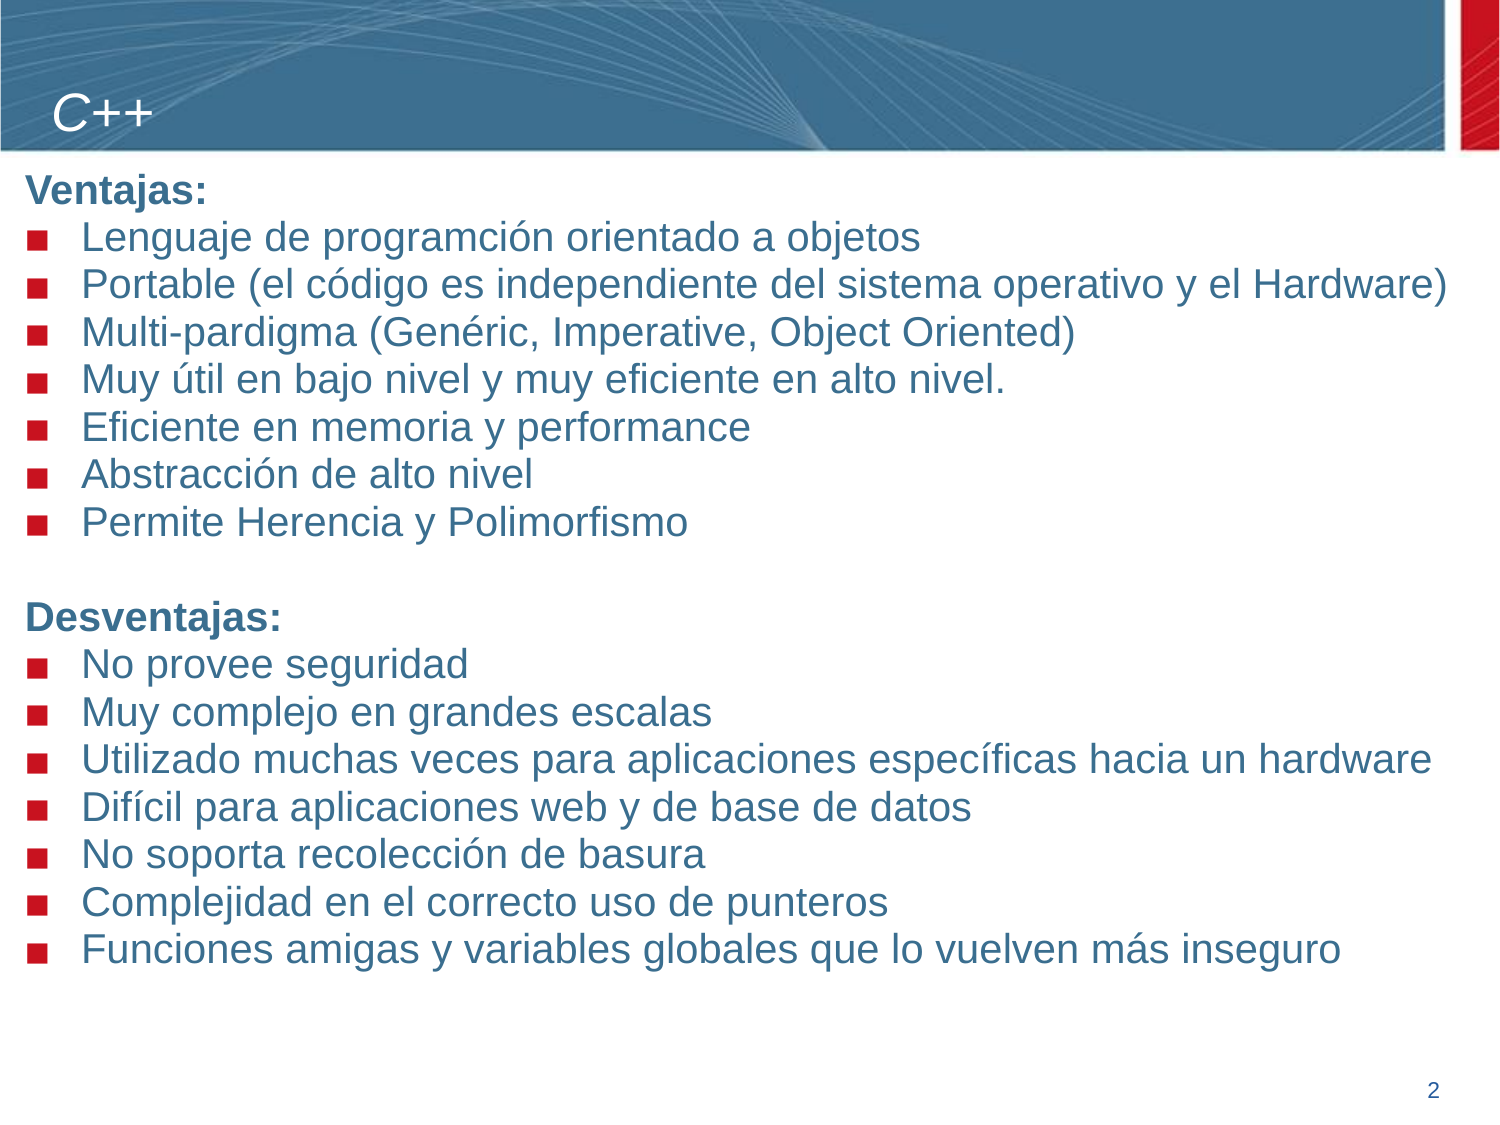

# C++
Ventajas:
Lenguaje de programción orientado a objetos
Portable (el código es independiente del sistema operativo y el Hardware)
Multi-pardigma (Genéric, Imperative, Object Oriented)
Muy útil en bajo nivel y muy eficiente en alto nivel.
Eficiente en memoria y performance
Abstracción de alto nivel
Permite Herencia y Polimorfismo

Desventajas:
No provee seguridad
Muy complejo en grandes escalas
Utilizado muchas veces para aplicaciones específicas hacia un hardware
Difícil para aplicaciones web y de base de datos
No soporta recolección de basura
Complejidad en el correcto uso de punteros
Funciones amigas y variables globales que lo vuelven más inseguro
2